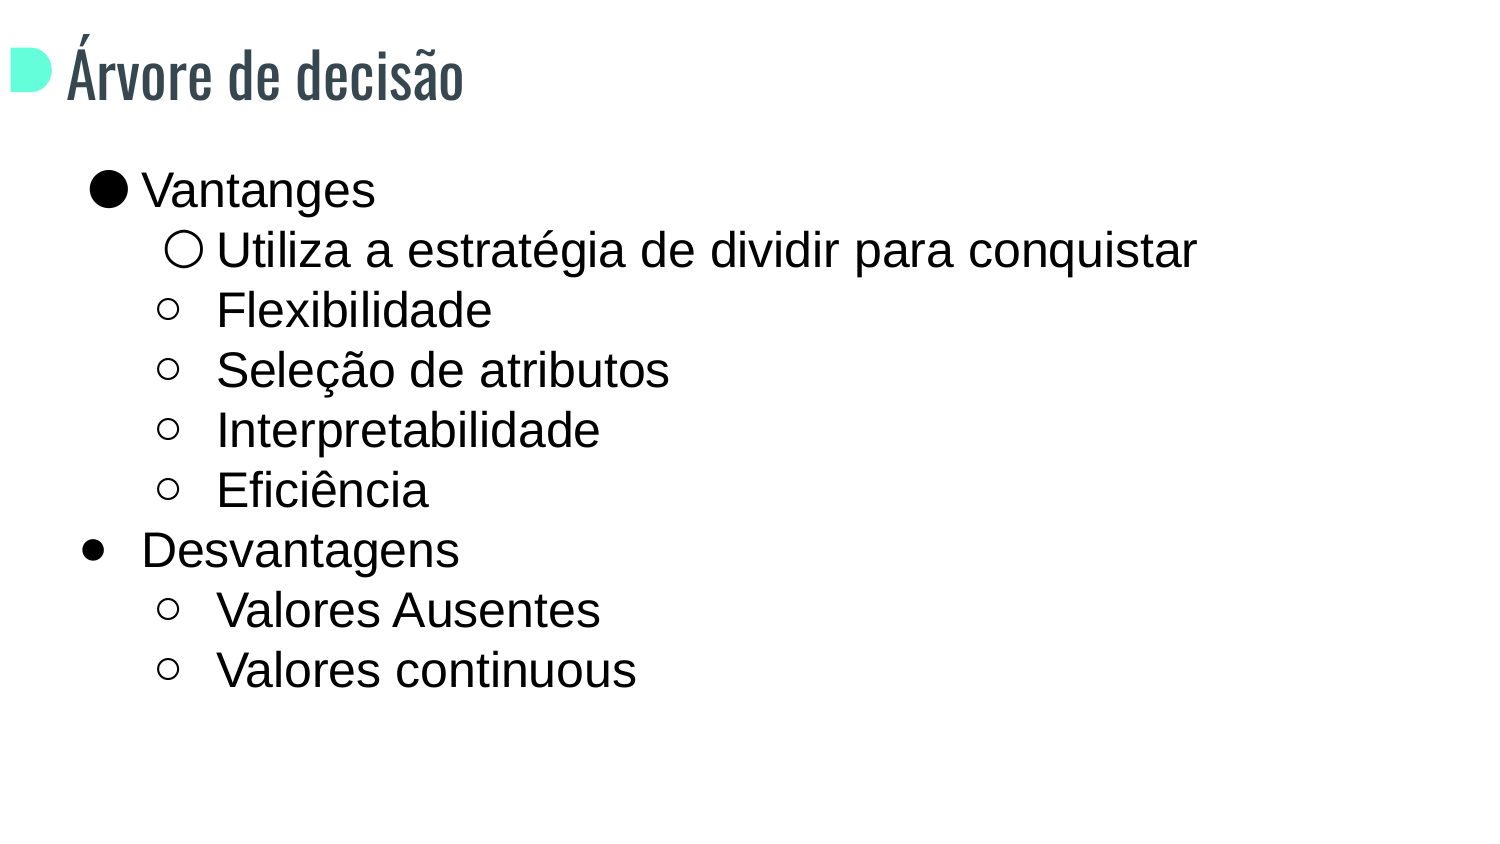

# Árvore de decisão

Vantanges
Utiliza a estratégia de dividir para conquistar
Flexibilidade
Seleção de atributos
Interpretabilidade
Eficiência
Desvantagens
Valores Ausentes
Valores continuous